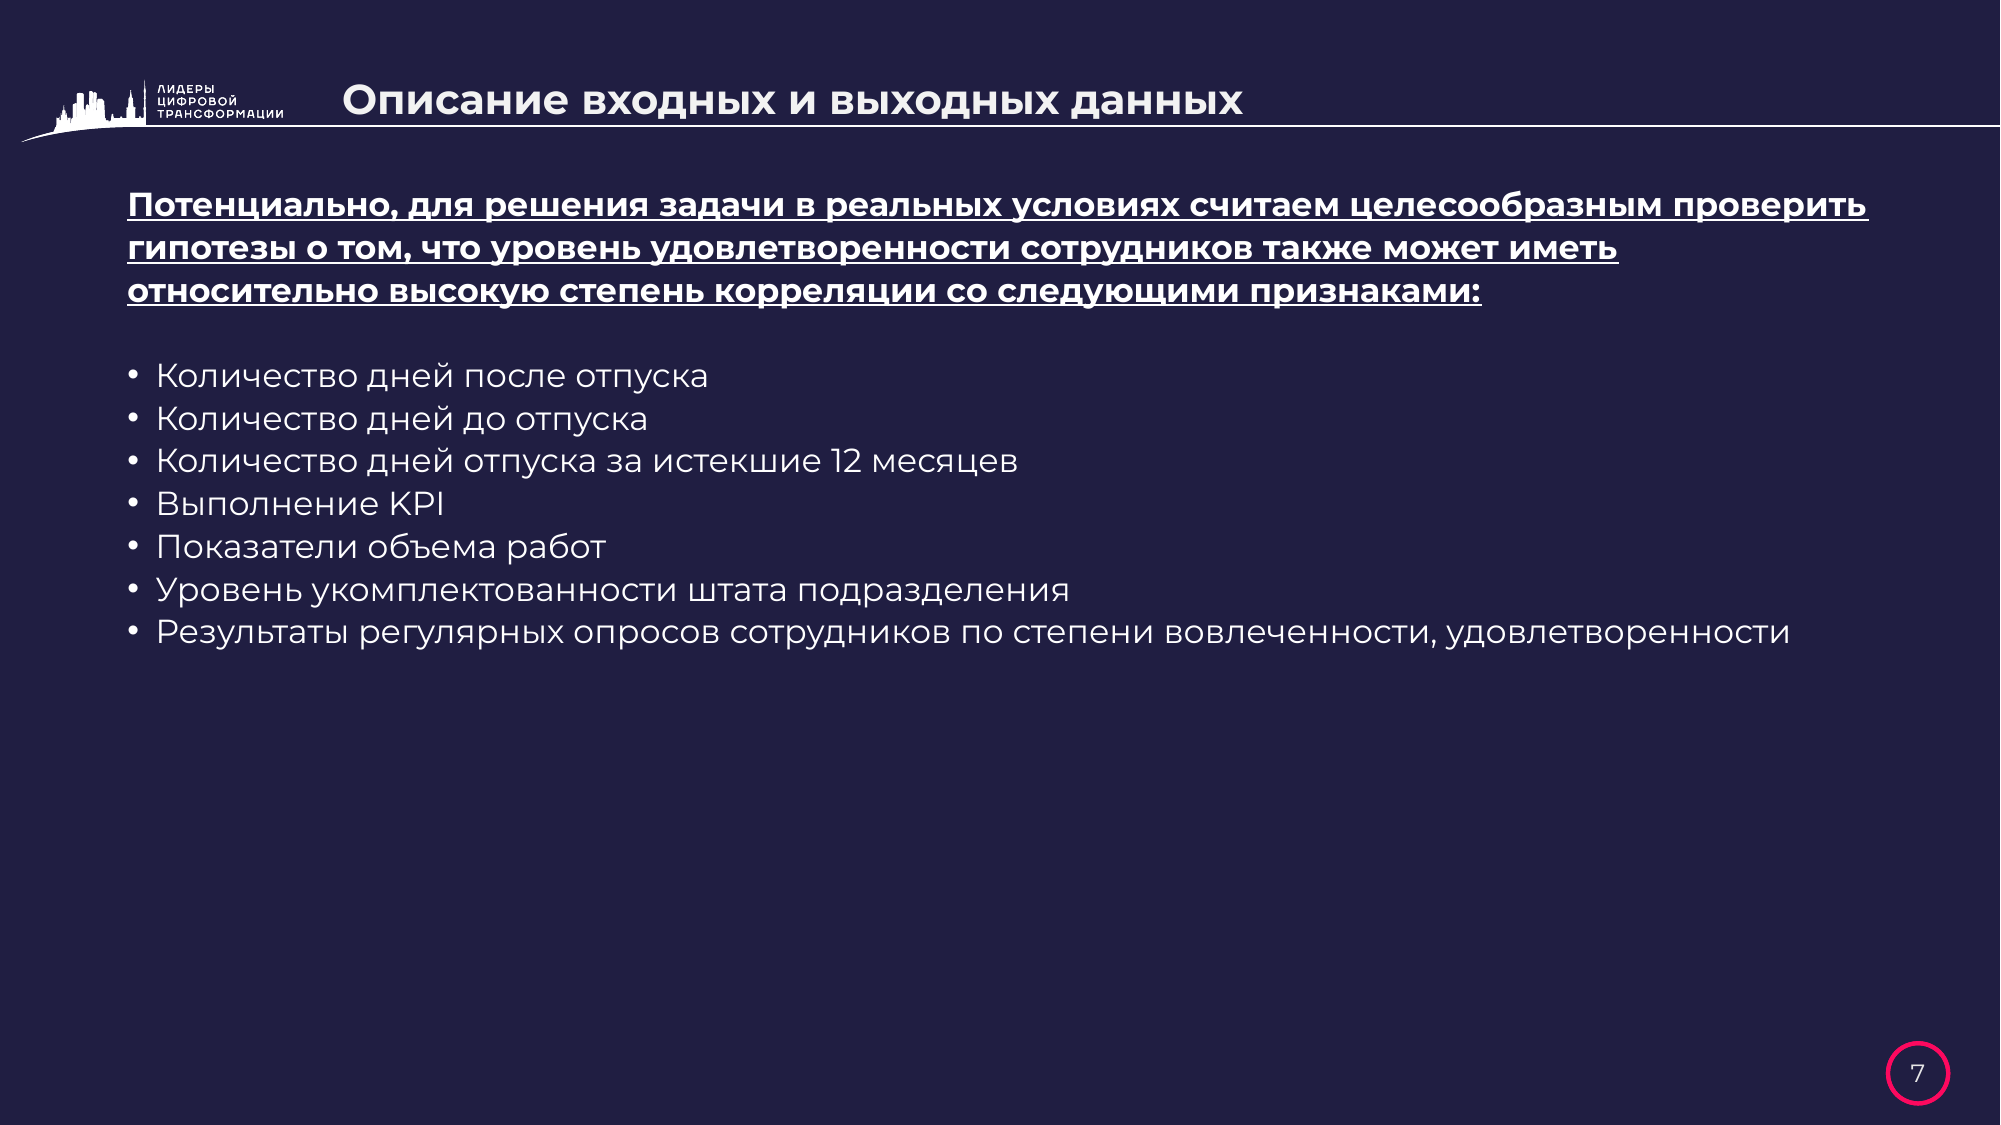

# Описание входных и выходных данных
Потенциально, для решения задачи в реальных условиях считаем целесообразным проверить гипотезы о том, что уровень удовлетворенности сотрудников также может иметь относительно высокую степень корреляции со следующими признаками:

Количество дней после отпуска
Количество дней до отпуска
Количество дней отпуска за истекшие 12 месяцев
Выполнение KPI
Показатели объема работ
Уровень укомплектованности штата подразделения
Результаты регулярных опросов сотрудников по степени вовлеченности, удовлетворенности
7